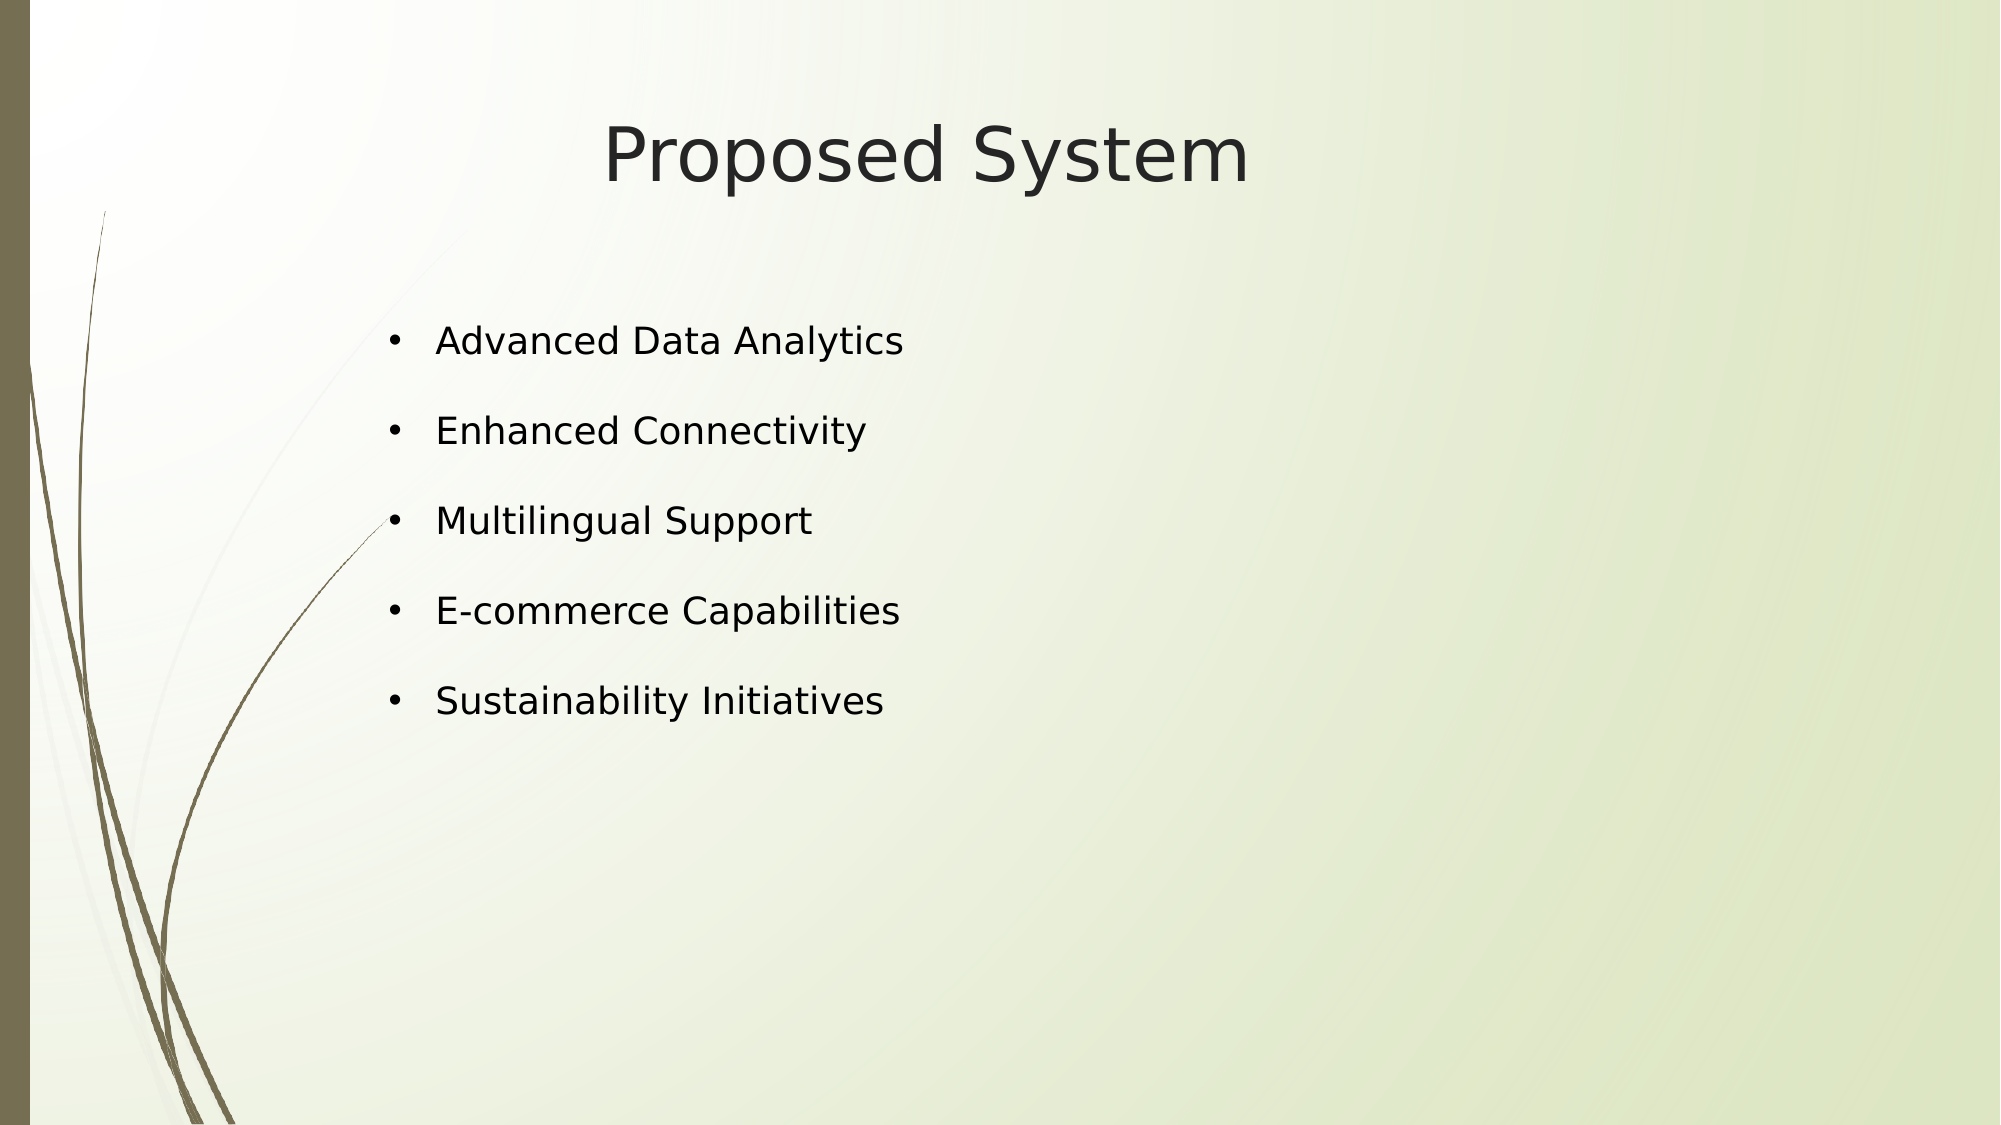

# Proposed System
Advanced Data Analytics

Enhanced Connectivity

Multilingual Support

E-commerce Capabilities

Sustainability Initiatives